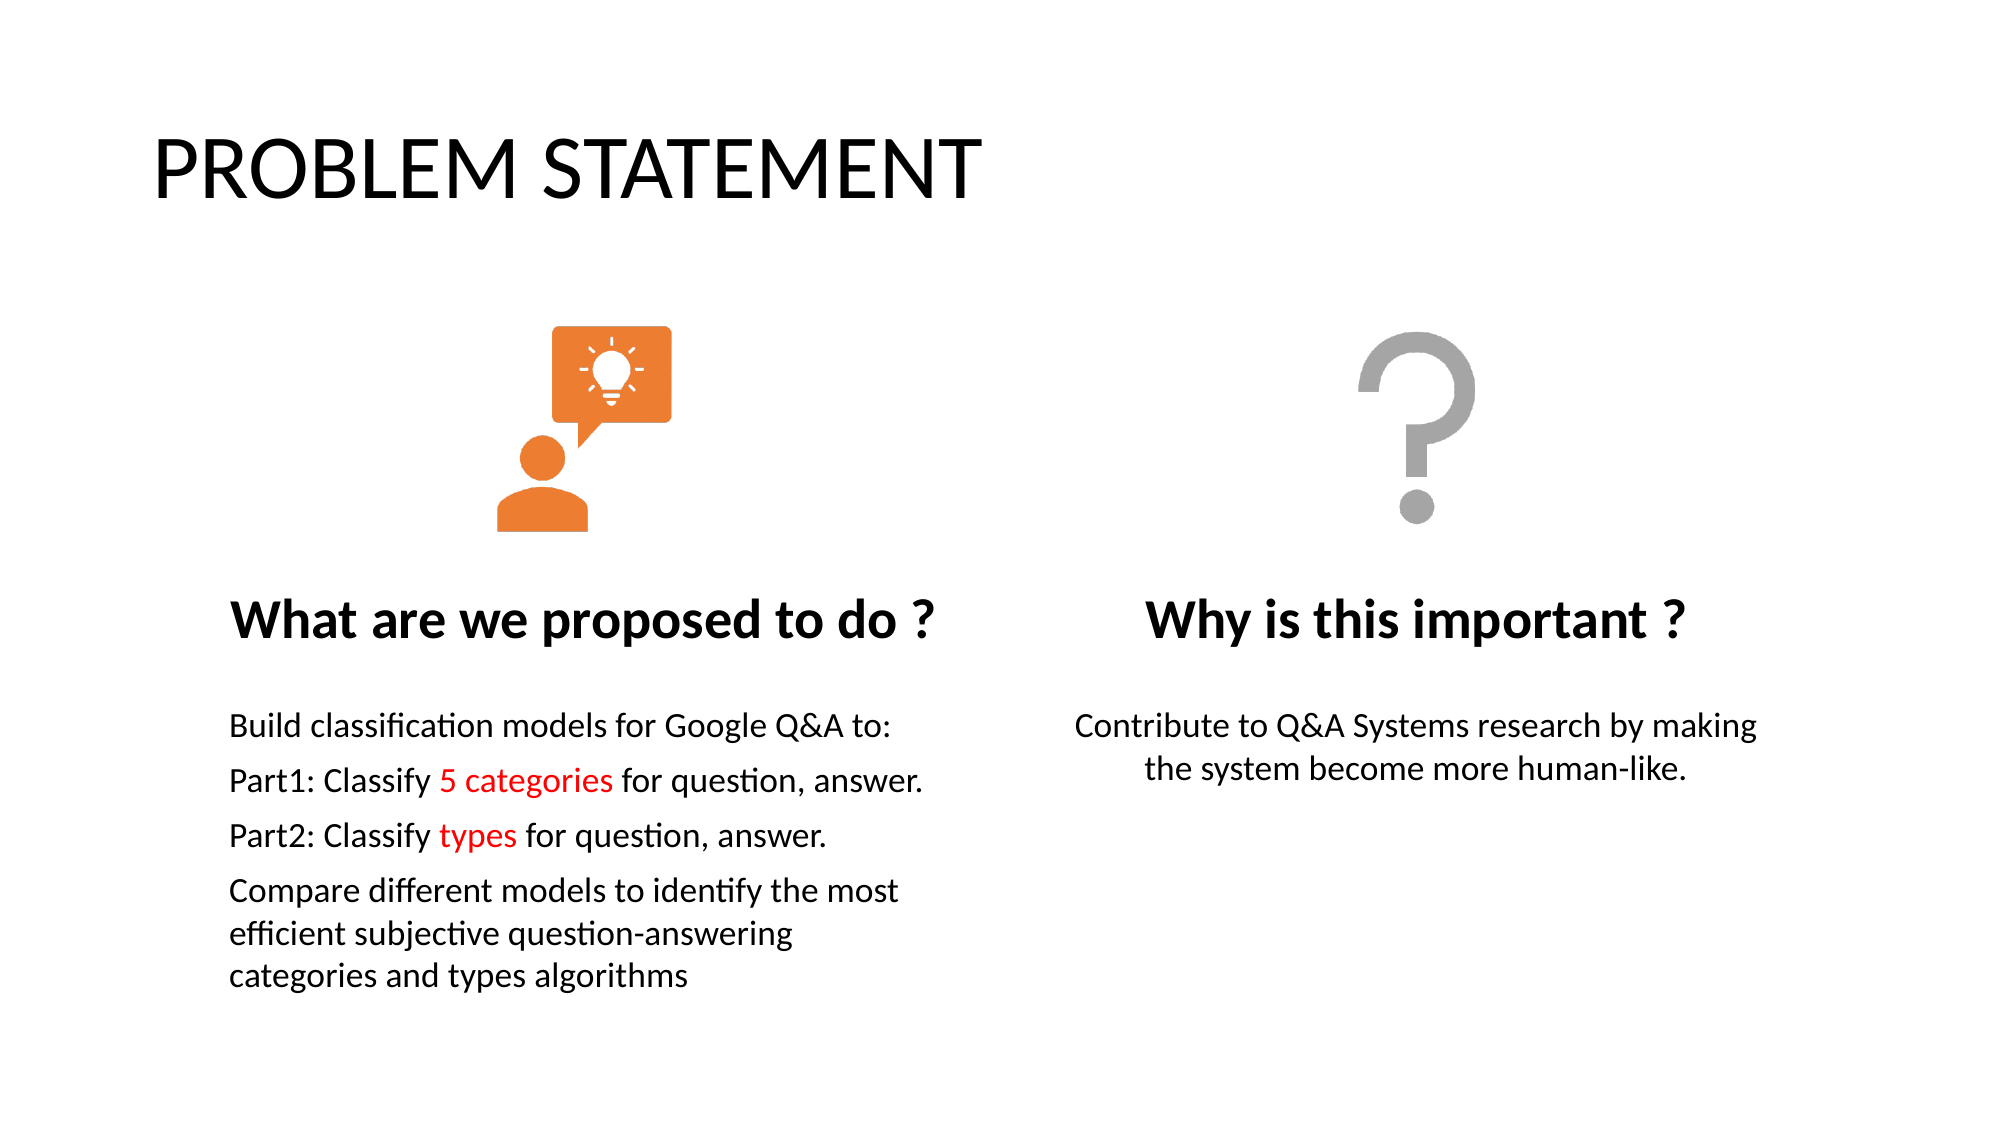

# PROBLEM STATEMENT
What are we proposed to do ?
Build classification models for Google Q&A to:
Part1: Classify 5 categories for question, answer.
Part2: Classify types for question, answer.
Compare different models to identify the most efficient subjective question-answering categories and types algorithms
Why is this important ?
Contribute to Q&A Systems research by making the system become more human-like.